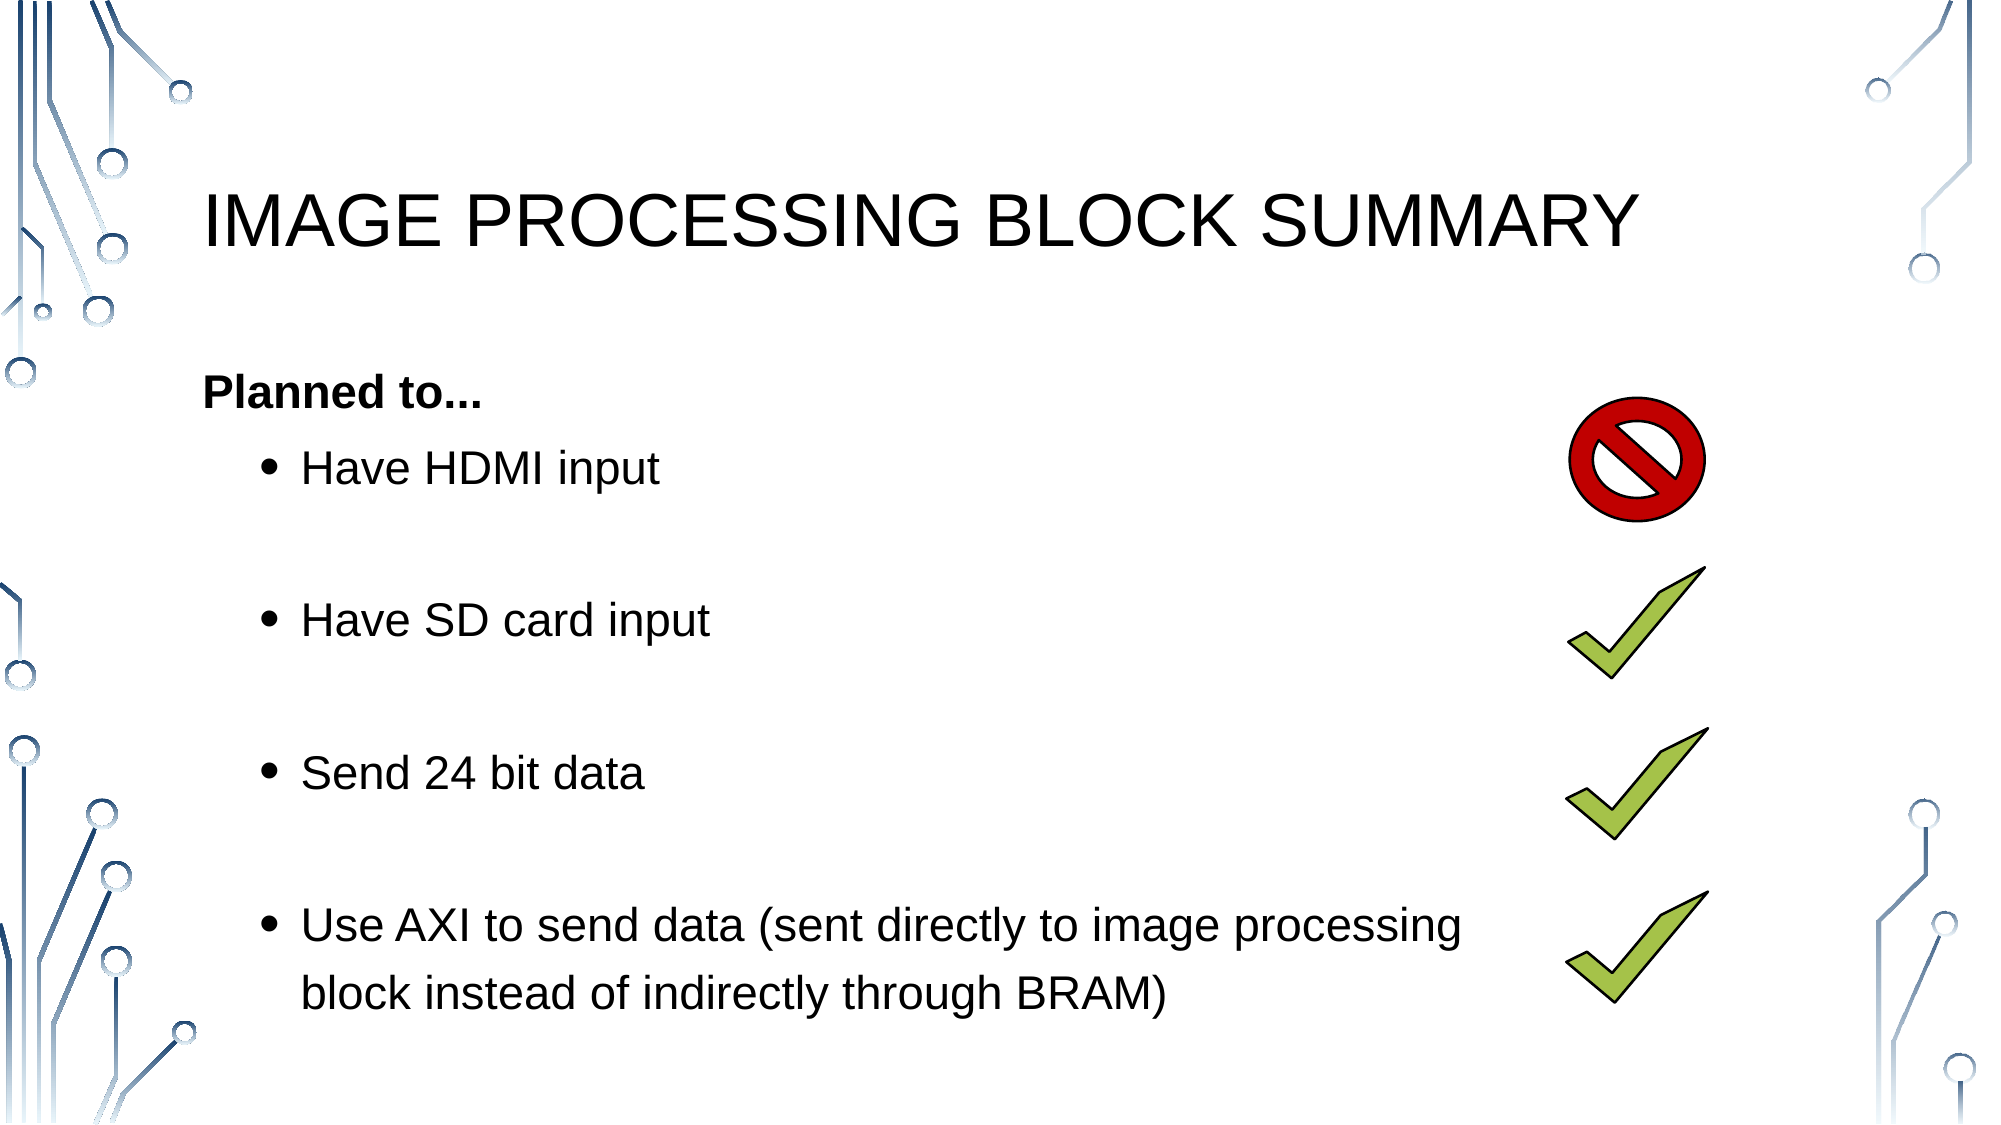

# Image processing block Summary
Planned to...
Have HDMI input

Have SD card input

Send 24 bit data

Use AXI to send data (sent directly to image processing block instead of indirectly through BRAM)